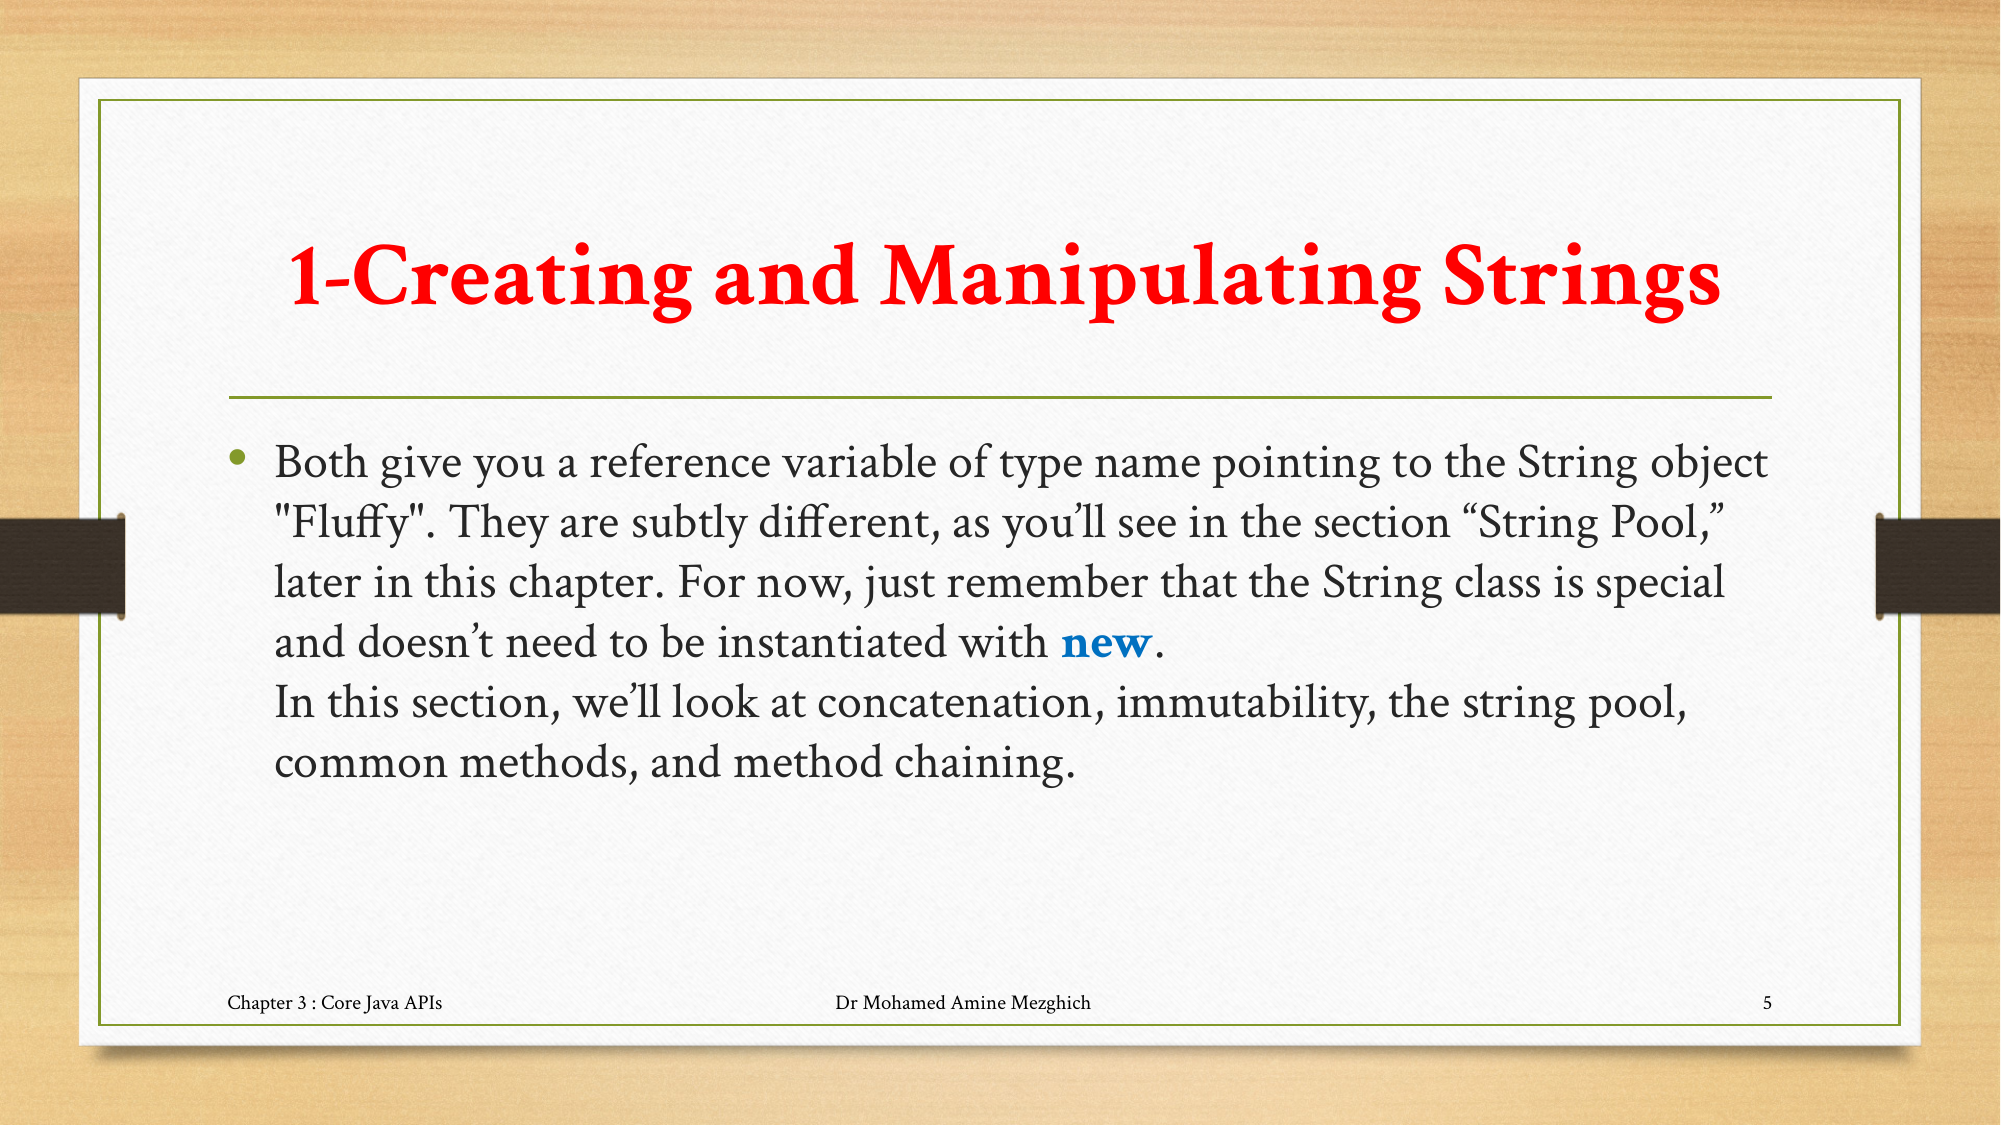

# 1-Creating and Manipulating Strings
Both give you a reference variable of type name pointing to the String object "Fluffy". They are subtly different, as you’ll see in the section “String Pool,” later in this chapter. For now, just remember that the String class is special and doesn’t need to be instantiated with new.
In this section, we’ll look at concatenation, immutability, the string pool, common methods, and method chaining.
Chapter 3 : Core Java APIs                                                                                   Dr Mohamed Amine Mezghich
5